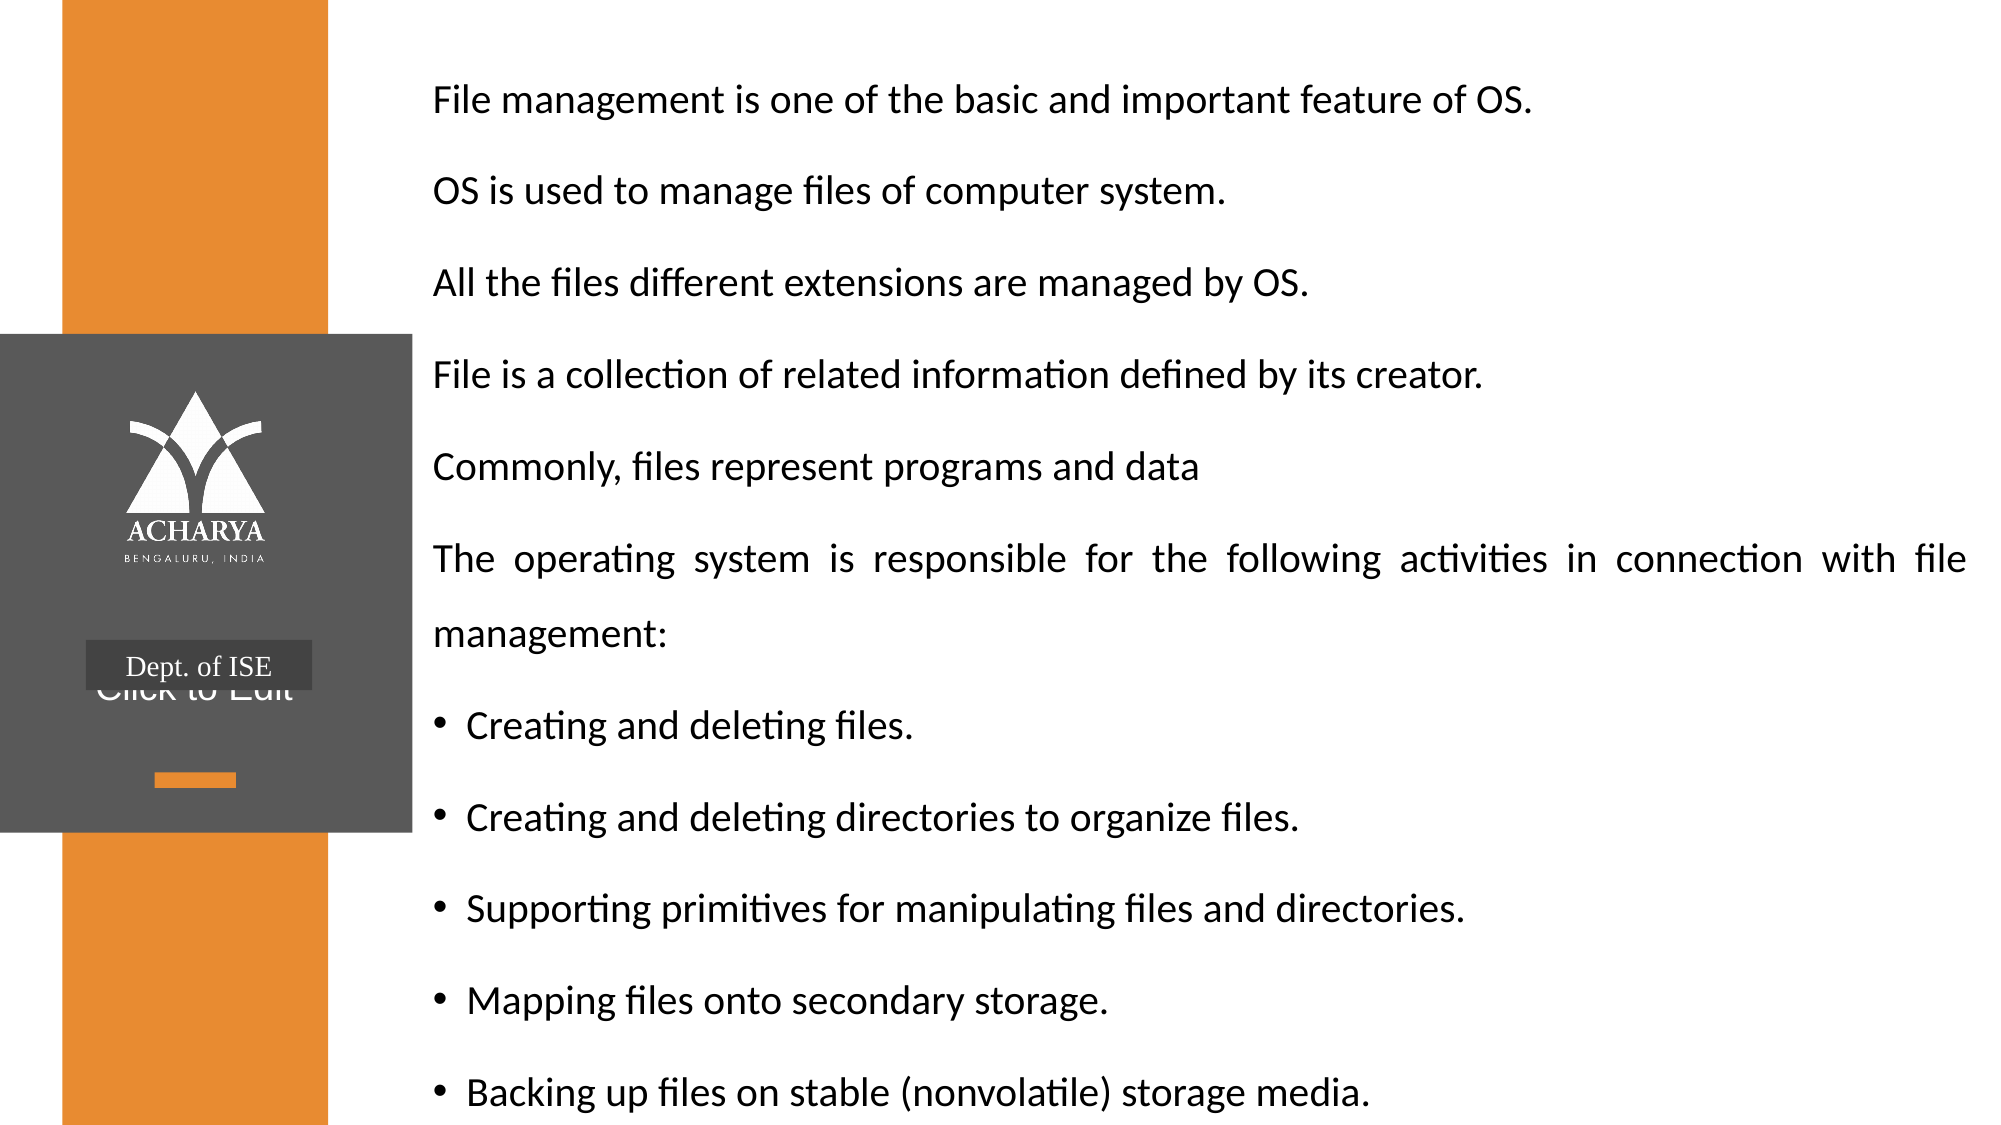

File management is one of the basic and important feature of OS.
OS is used to manage files of computer system.
All the files different extensions are managed by OS.
File is a collection of related information defined by its creator.
Commonly, files represent programs and data
The operating system is responsible for the following activities in connection with file management:
Creating and deleting files.
Creating and deleting directories to organize files.
Supporting primitives for manipulating files and directories.
Mapping files onto secondary storage.
Backing up files on stable (nonvolatile) storage media.

Dept. of ISE